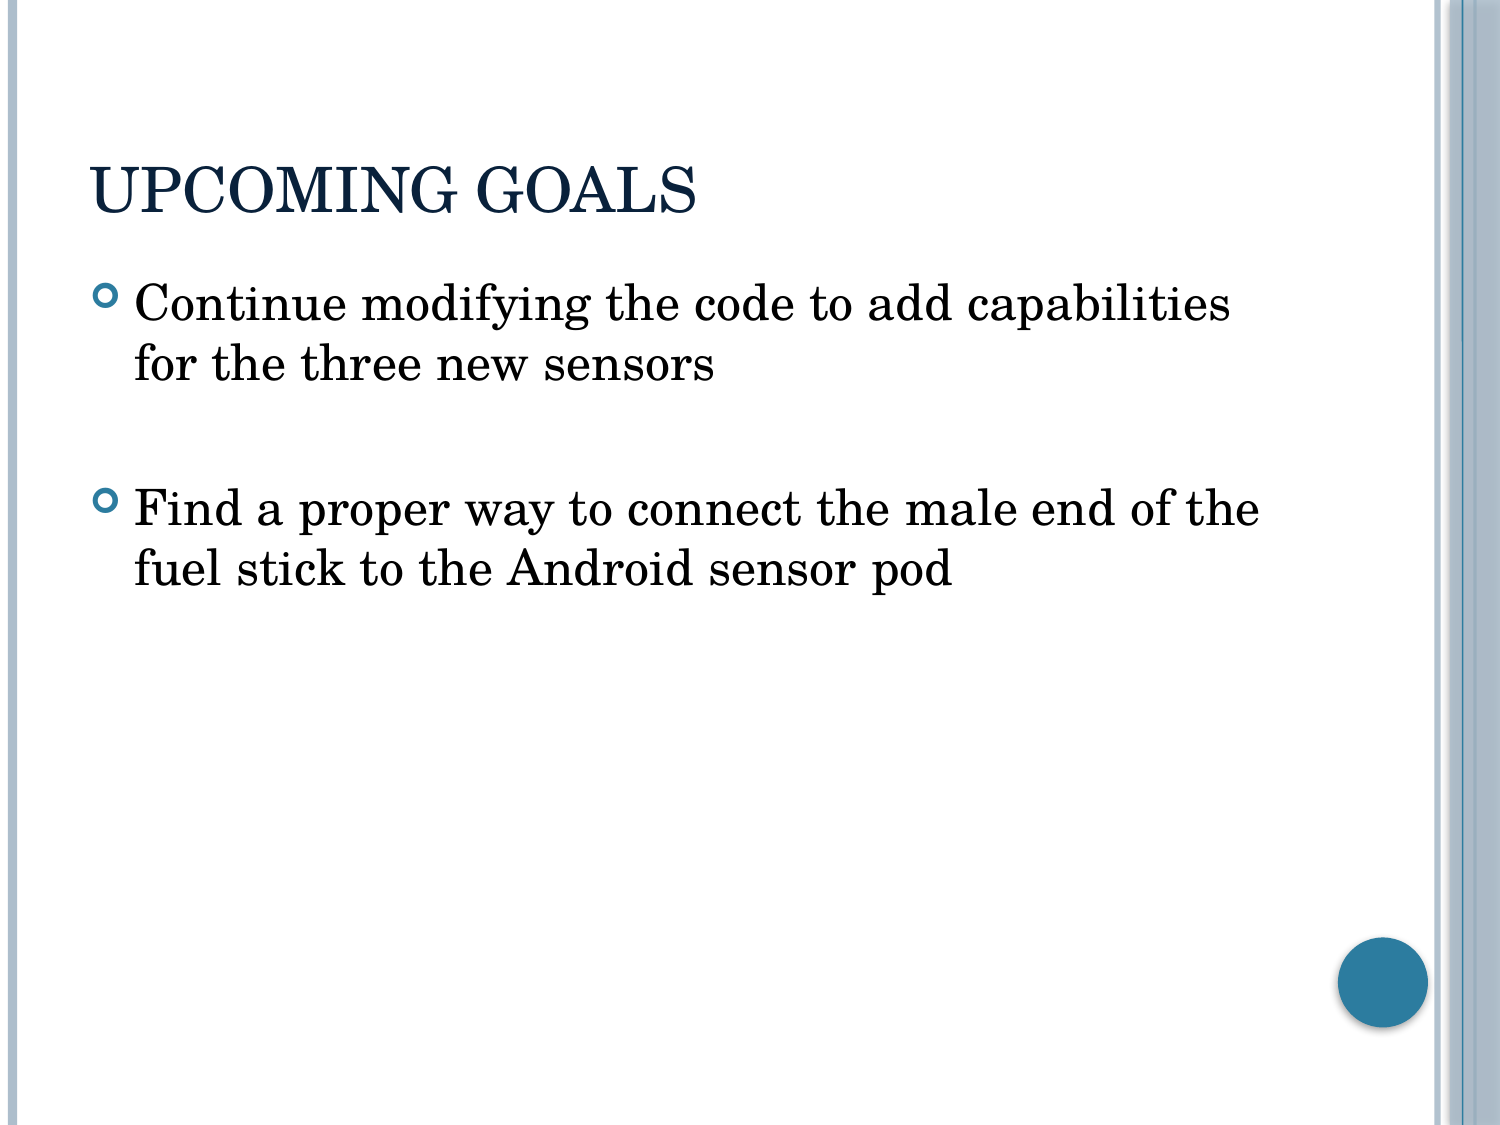

# Upcoming Goals
Continue modifying the code to add capabilities for the three new sensors

Find a proper way to connect the male end of the fuel stick to the Android sensor pod